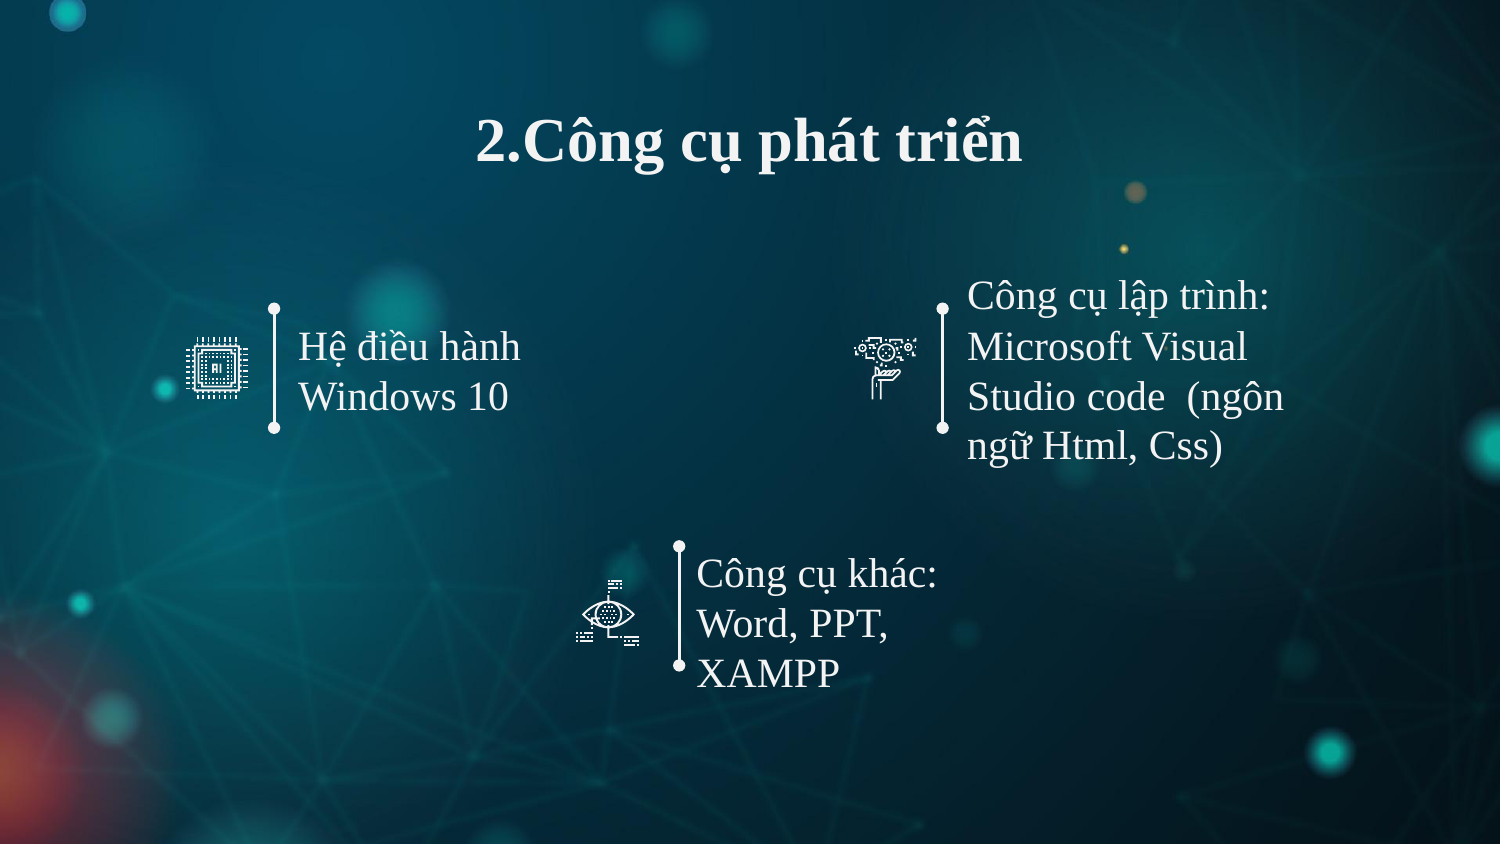

# 2.Công cụ phát triển
Hệ điều hành Windows 10
Công cụ lập trình: Microsoft Visual Studio code  (ngôn ngữ Html, Css)

Công cụ khác: Word, PPT, XAMPP